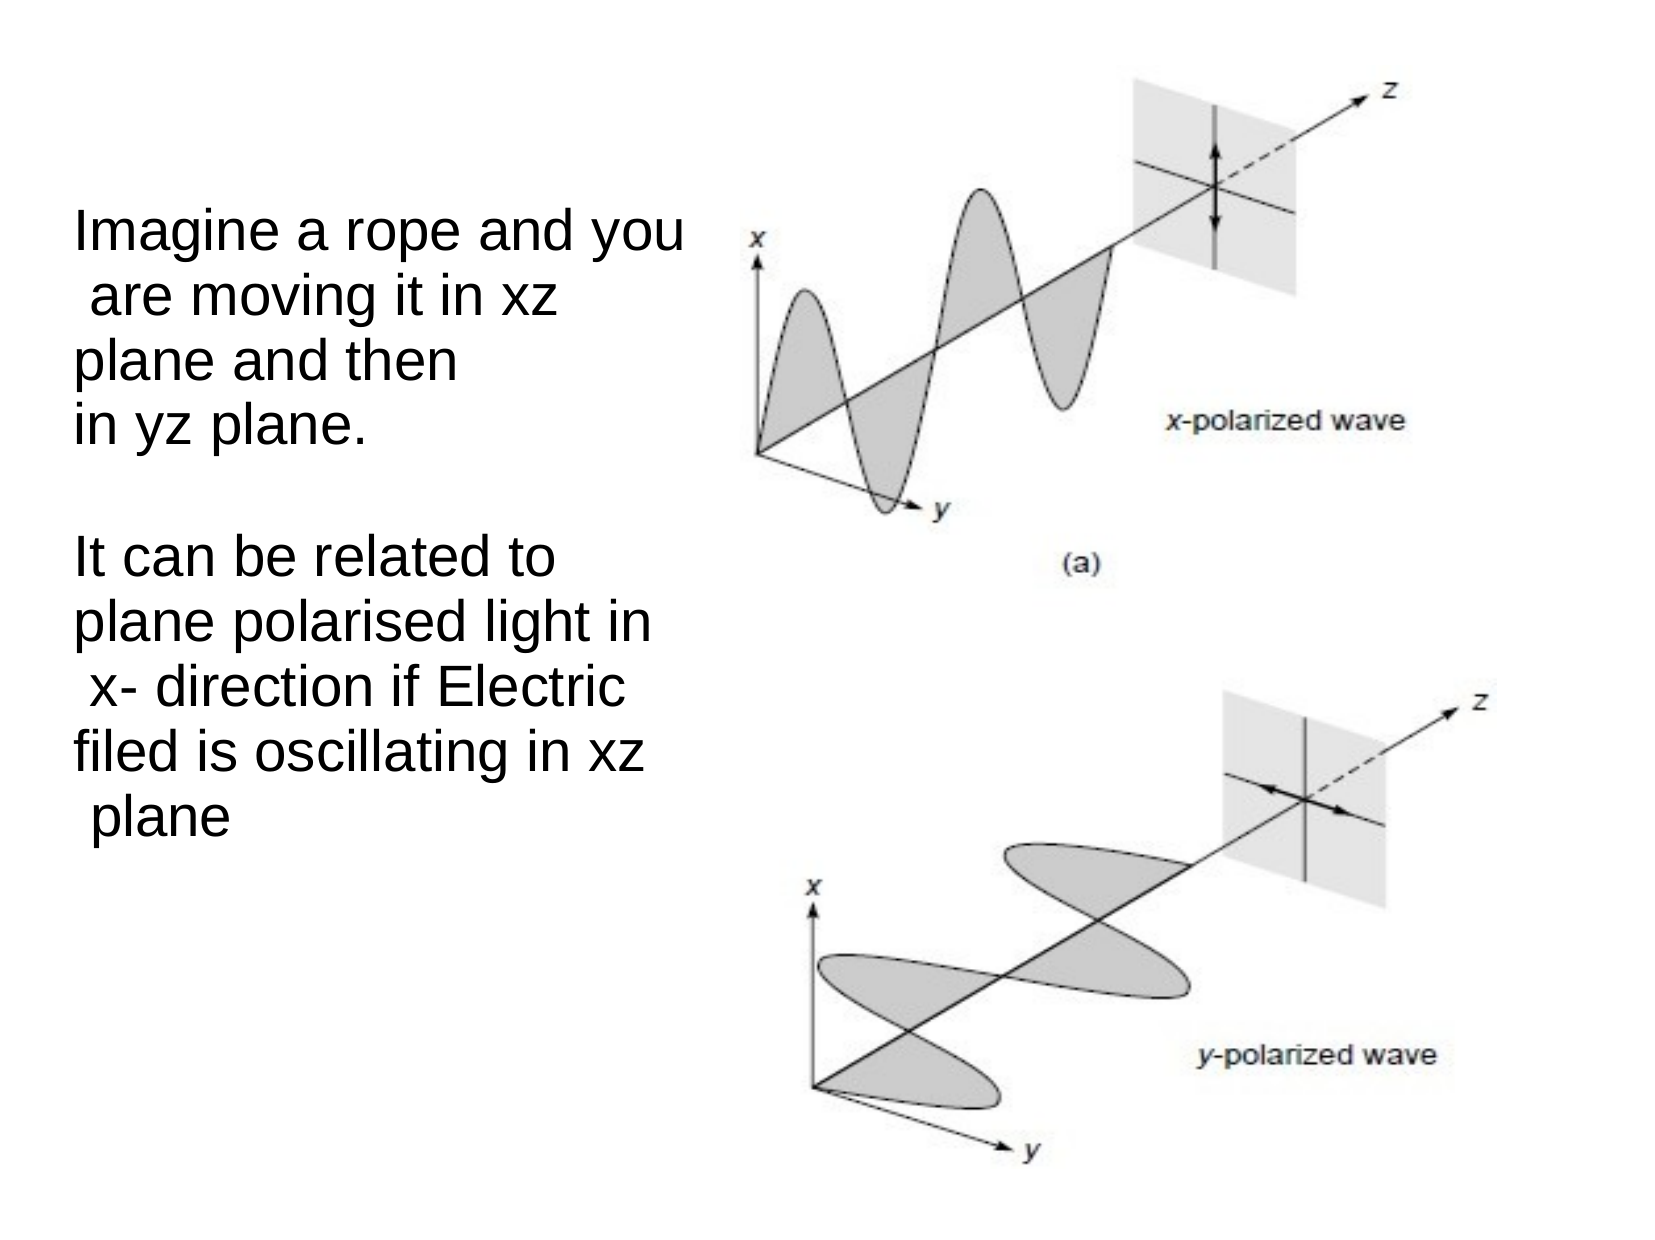

Imagine a rope and you  are moving it in xz  plane and then
in yz plane.

It can be related to  plane polarised light in  x- direction if Electric  filed is oscillating in xz  plane